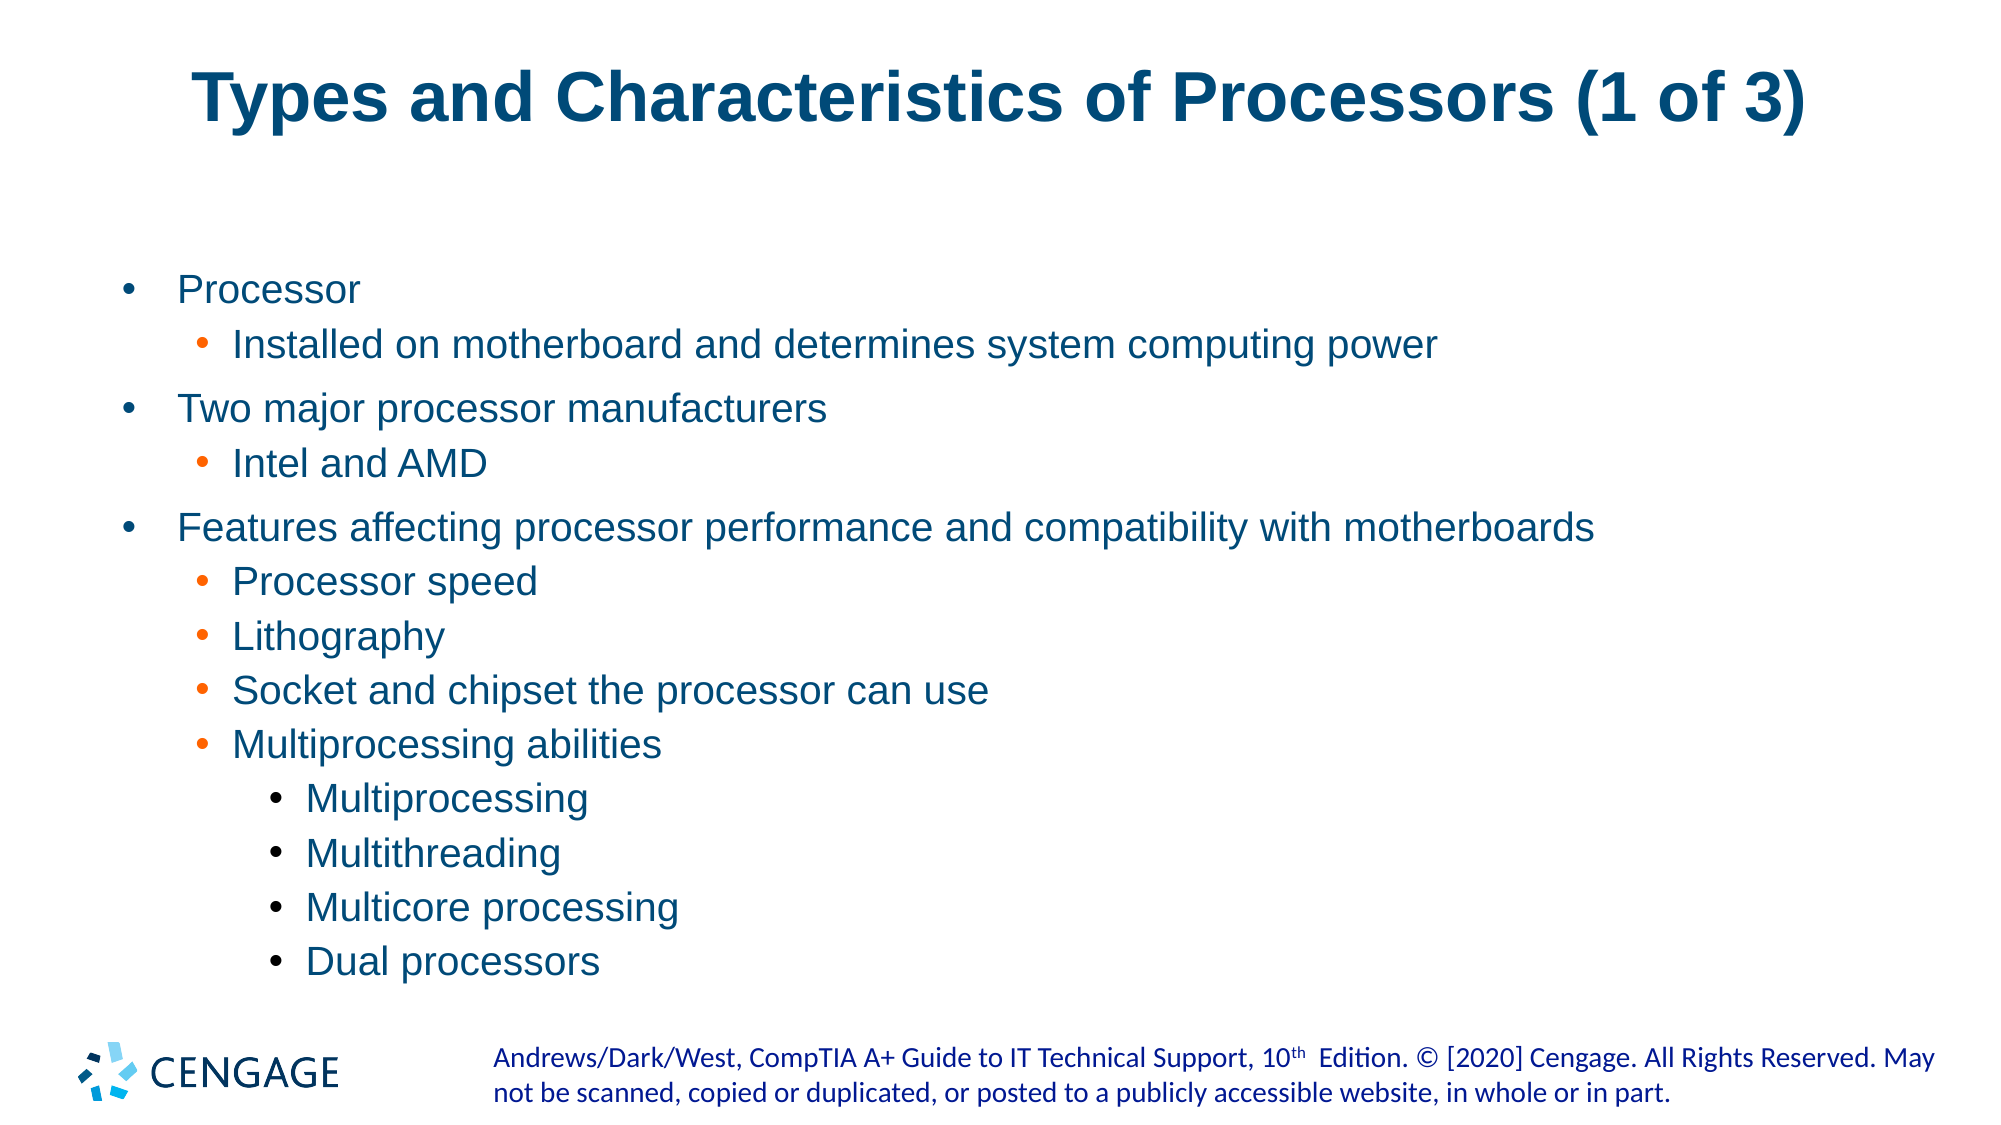

# Types and Characteristics of Processors (1 of 3)
Processor
Installed on motherboard and determines system computing power
Two major processor manufacturers
Intel and AMD
Features affecting processor performance and compatibility with motherboards
Processor speed
Lithography
Socket and chipset the processor can use
Multiprocessing abilities
Multiprocessing
Multithreading
Multicore processing
Dual processors